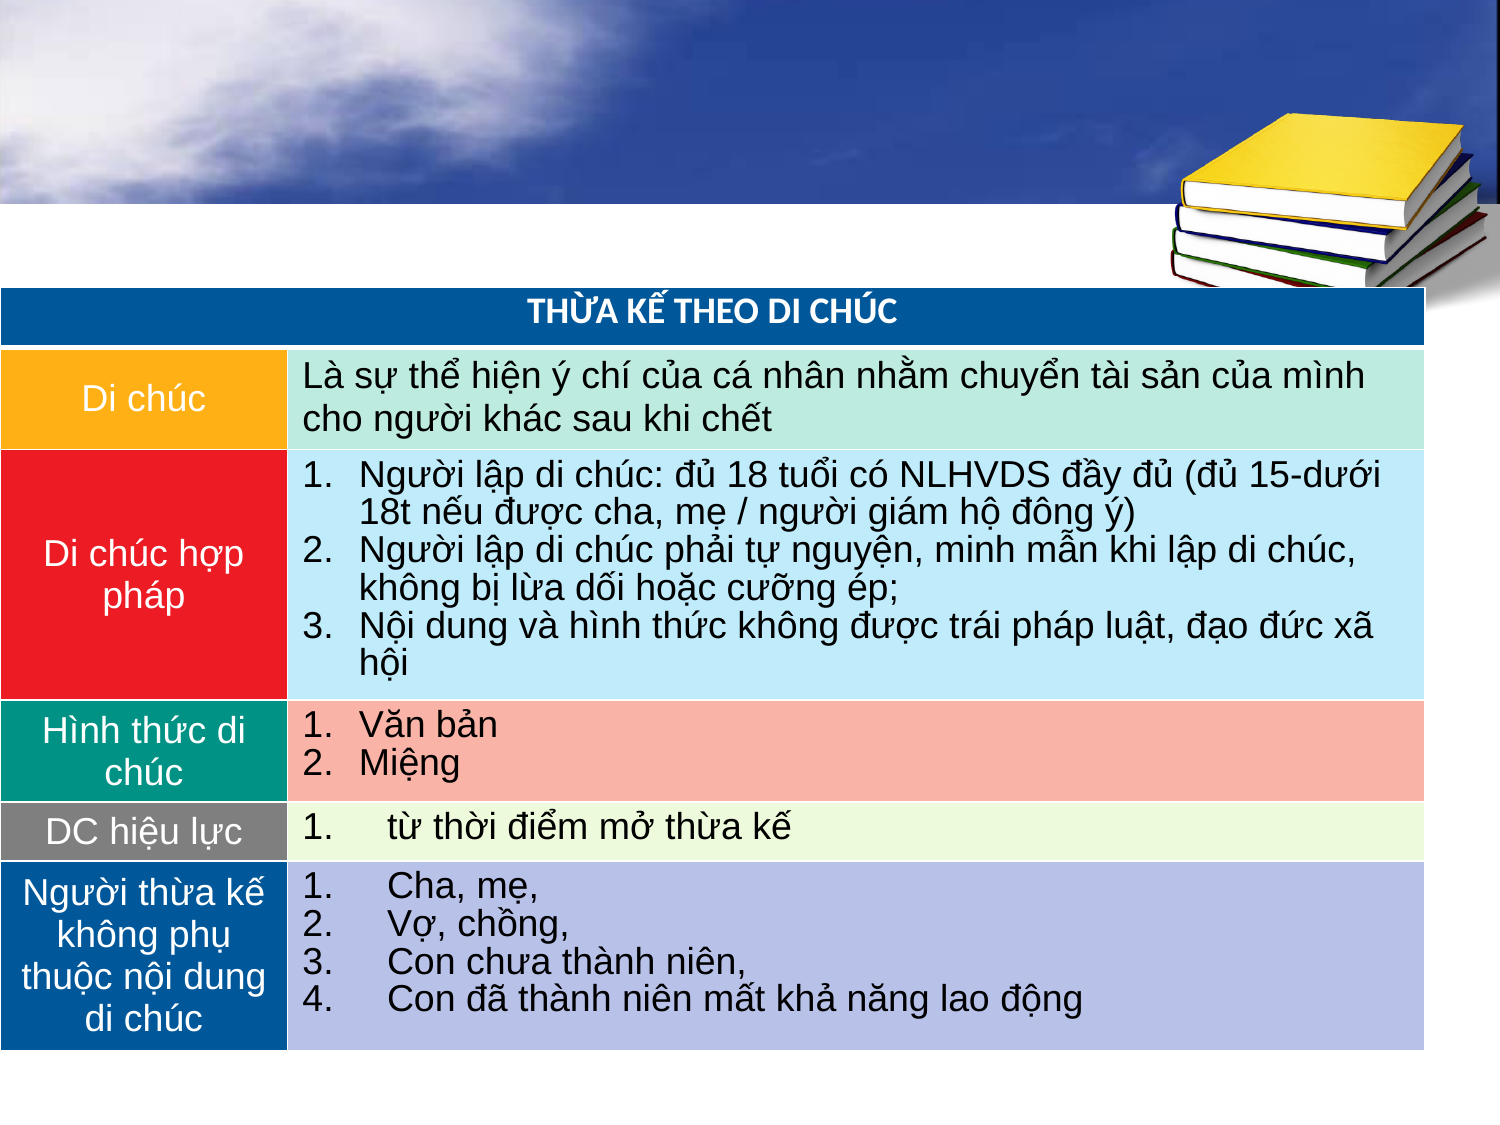

| THỪA KẾ THEO DI CHÚC |  |
| --- | --- |
| Di chúc | Là sự thể hiện ý chí của cá nhân nhằm chuyển tài sản của mình cho người khác sau khi chết |
| Di chúc hợp pháp | Người lập di chúc: đủ 18 tuổi có NLHVDS đầy đủ (đủ 15-dưới 18t nếu được cha, mẹ / người giám hộ đông ý) Người lập di chúc phải tự nguyện, minh mẫn khi lập di chúc, không bị lừa dối hoặc cưỡng ép; Nội dung và hình thức không được trái pháp luật, đạo đức xã hội |
| Hình thức di chúc | Văn bản Miệng |
| DC hiệu lực | từ thời điểm mở thừa kế |
| Người thừa kế không phụ thuộc nội dung di chúc | Cha, mẹ, Vợ, chồng, Con chưa thành niên, Con đã thành niên mất khả năng lao động |